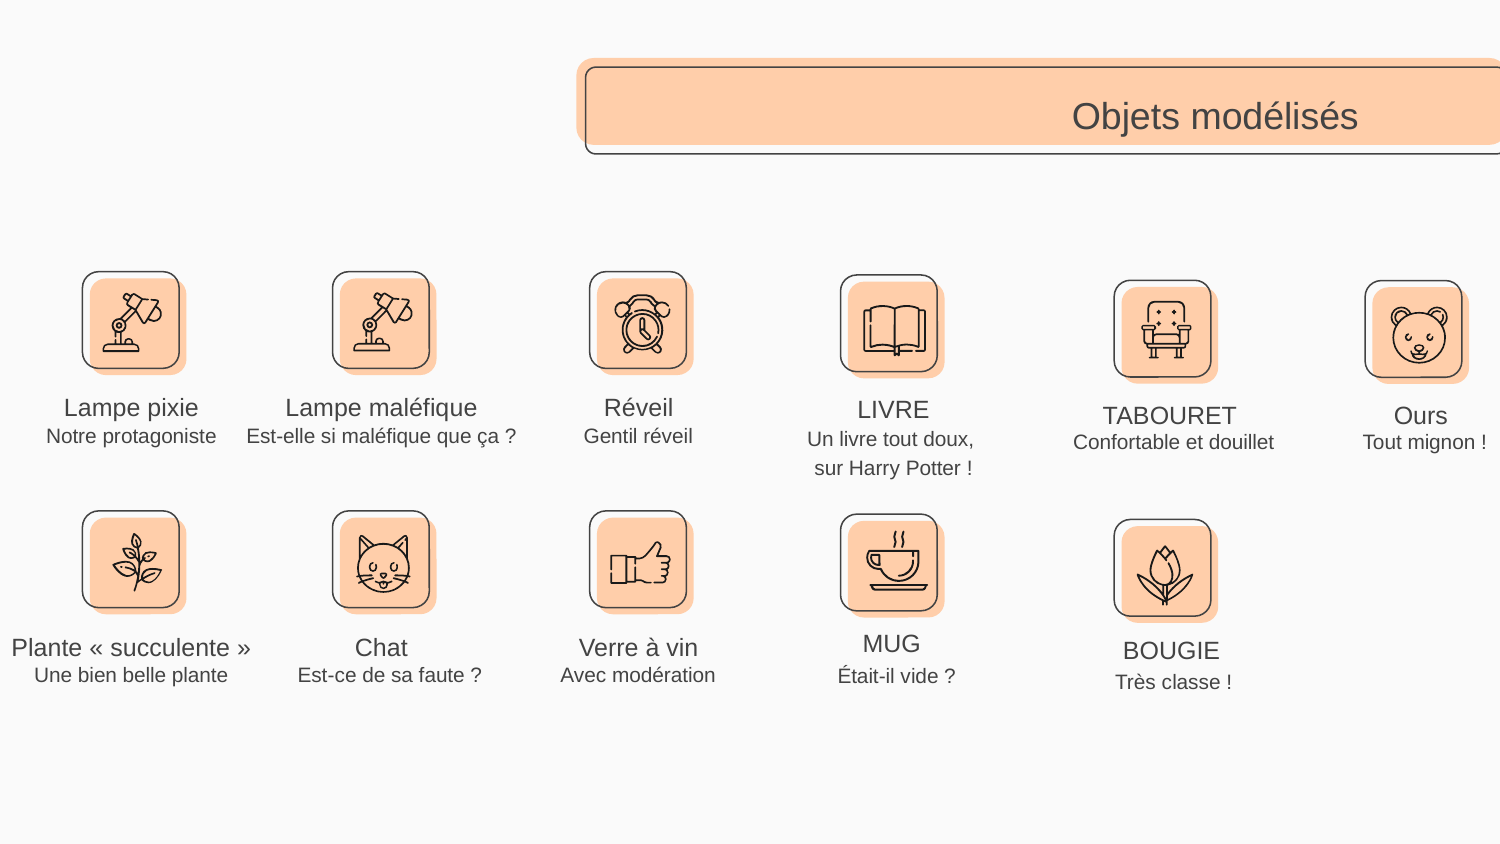

# Objets modélisés

Lampe pixie
Lampe maléfique
Réveil
LIVRE
TABOURET
Ours
Notre protagoniste
Est-elle si maléfique que ça ?
Gentil réveil
Un livre tout doux,
sur Harry Potter !
Confortable et douillet
Tout mignon !

MUG
Plante « succulente »
Chat
Verre à vin
BOUGIE
Une bien belle plante
Est-ce de sa faute ?
Avec modération
Était-il vide ?
Très classe !